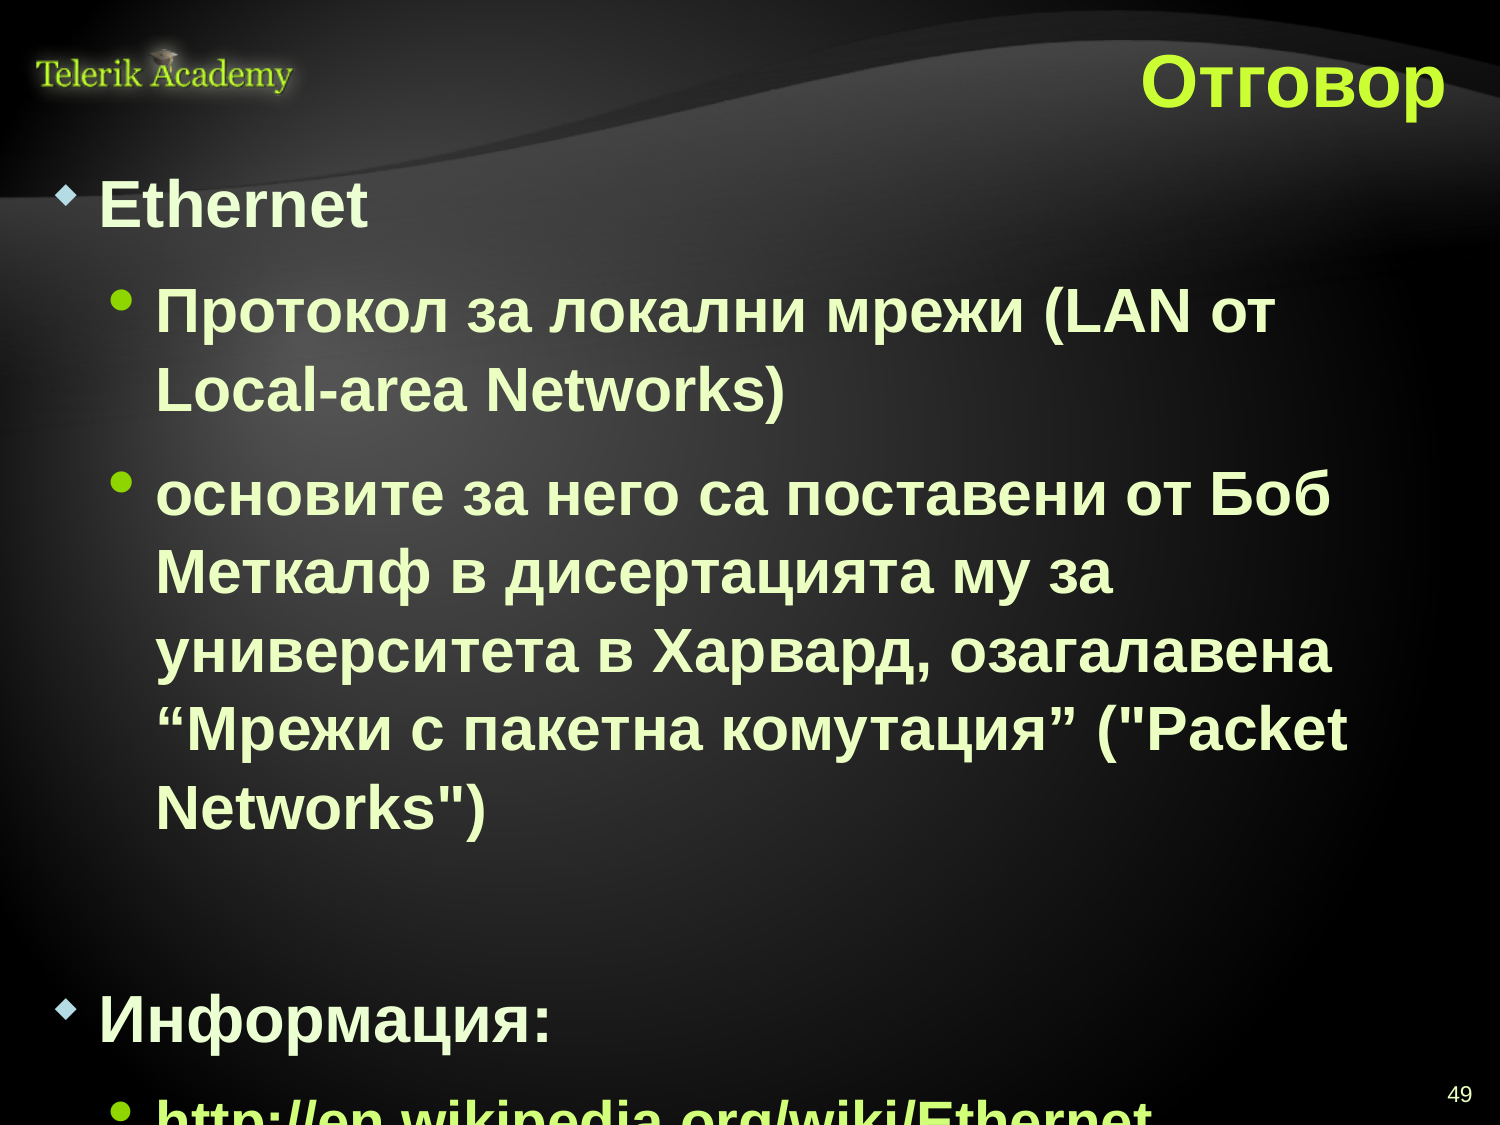

# Отговор
Ethernet
Протокол за локални мрежи (LAN от Local-area Networks)
основите за него са поставени от Боб Меткалф в дисертацията му за университета в Харвард, озагалавена “Мрежи с пакетна комутация” ("Packet Networks")

Информация:
http://en.wikipedia.org/wiki/Ethernet
49